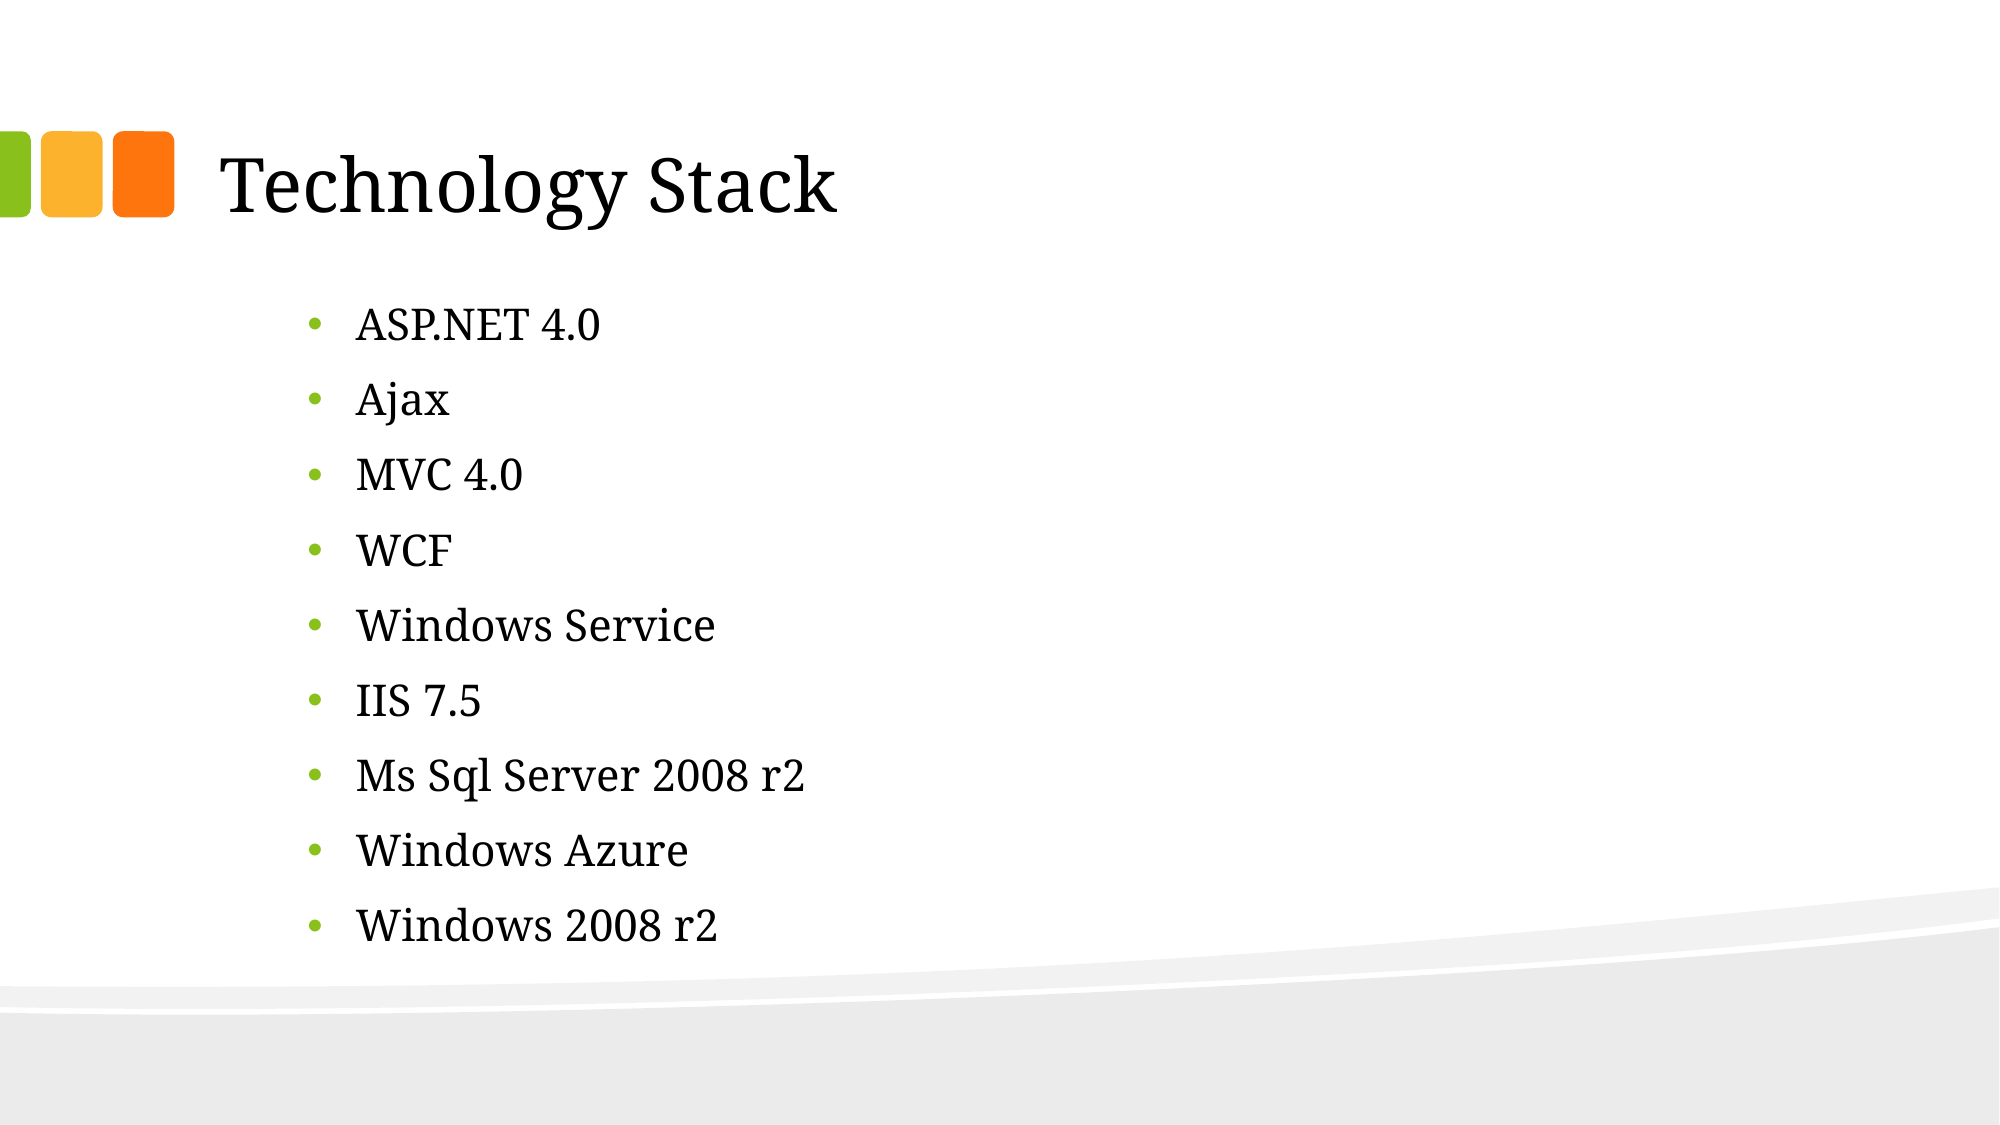

# Technology Stack

ASP.NET 4.0
Ajax
MVC 4.0
WCF
Windows Service
IIS 7.5
Ms Sql Server 2008 r2
Windows Azure
Windows 2008 r2